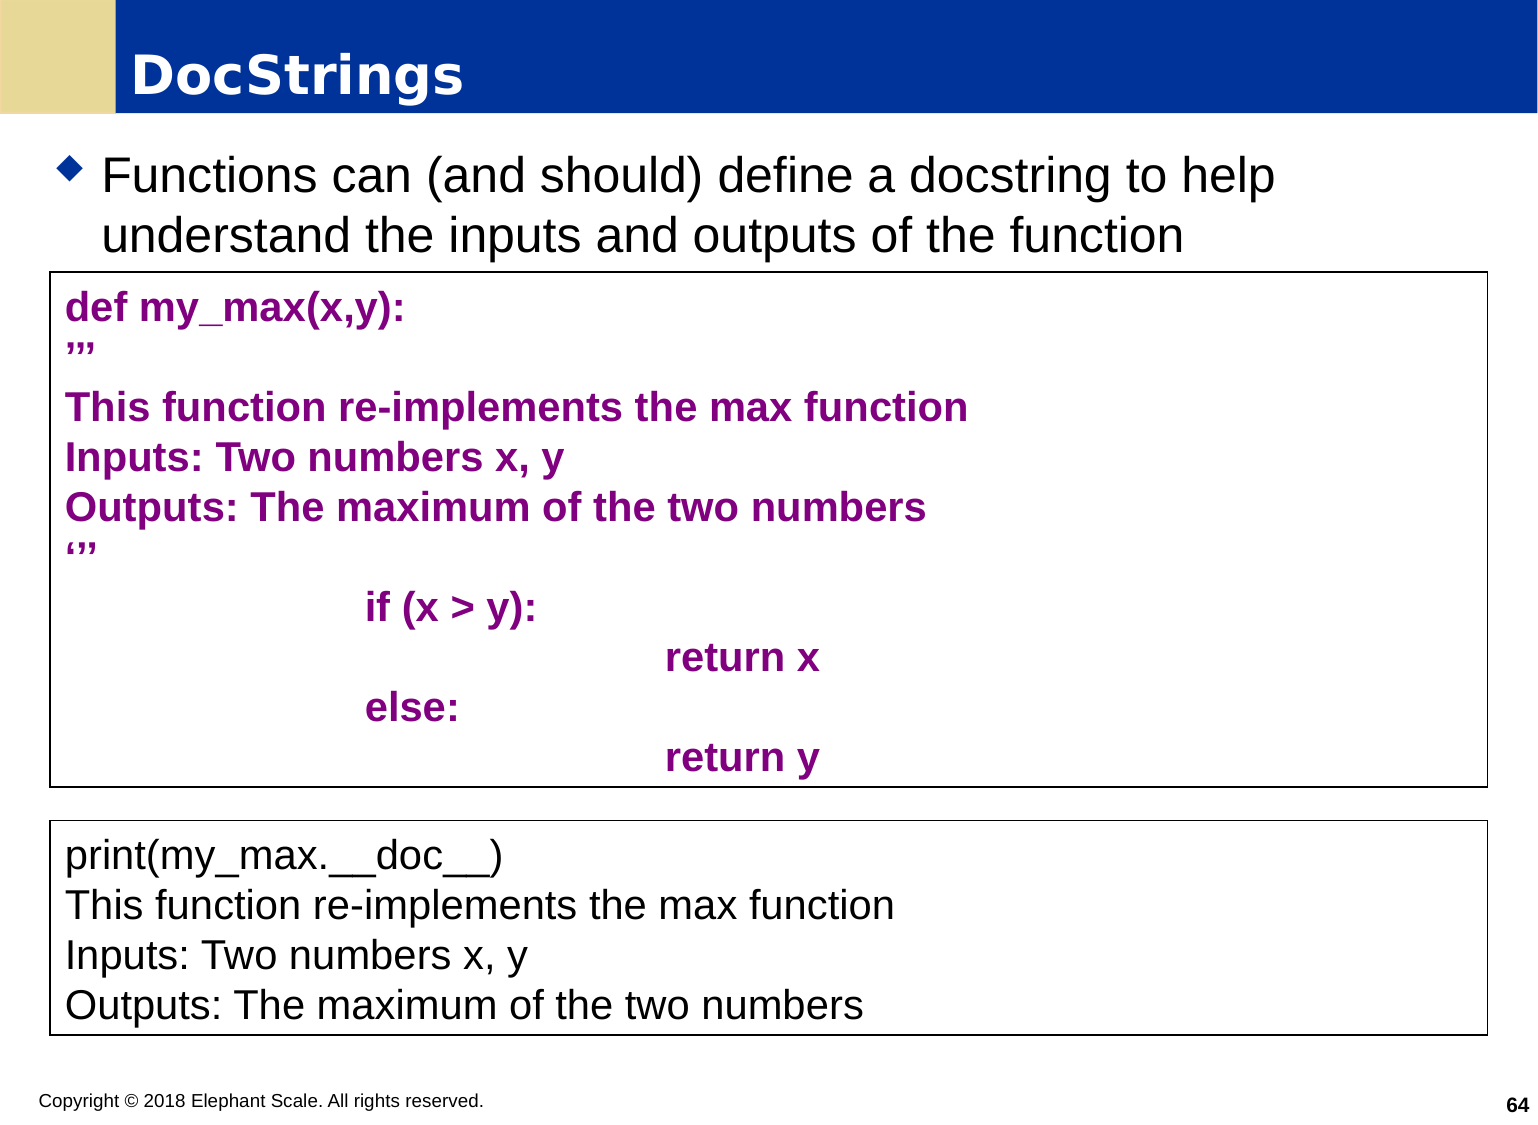

# DocStrings
Functions can (and should) define a docstring to help understand the inputs and outputs of the function
def my_max(x,y):
’’’
This function re-implements the max function
Inputs: Two numbers x, y
Outputs: The maximum of the two numbers
‘’’
		if (x > y):
				return x
		else:
				return y
print(my_max.__doc__)
This function re-implements the max function
Inputs: Two numbers x, y
Outputs: The maximum of the two numbers
64
Copyright © 2018 Elephant Scale. All rights reserved.